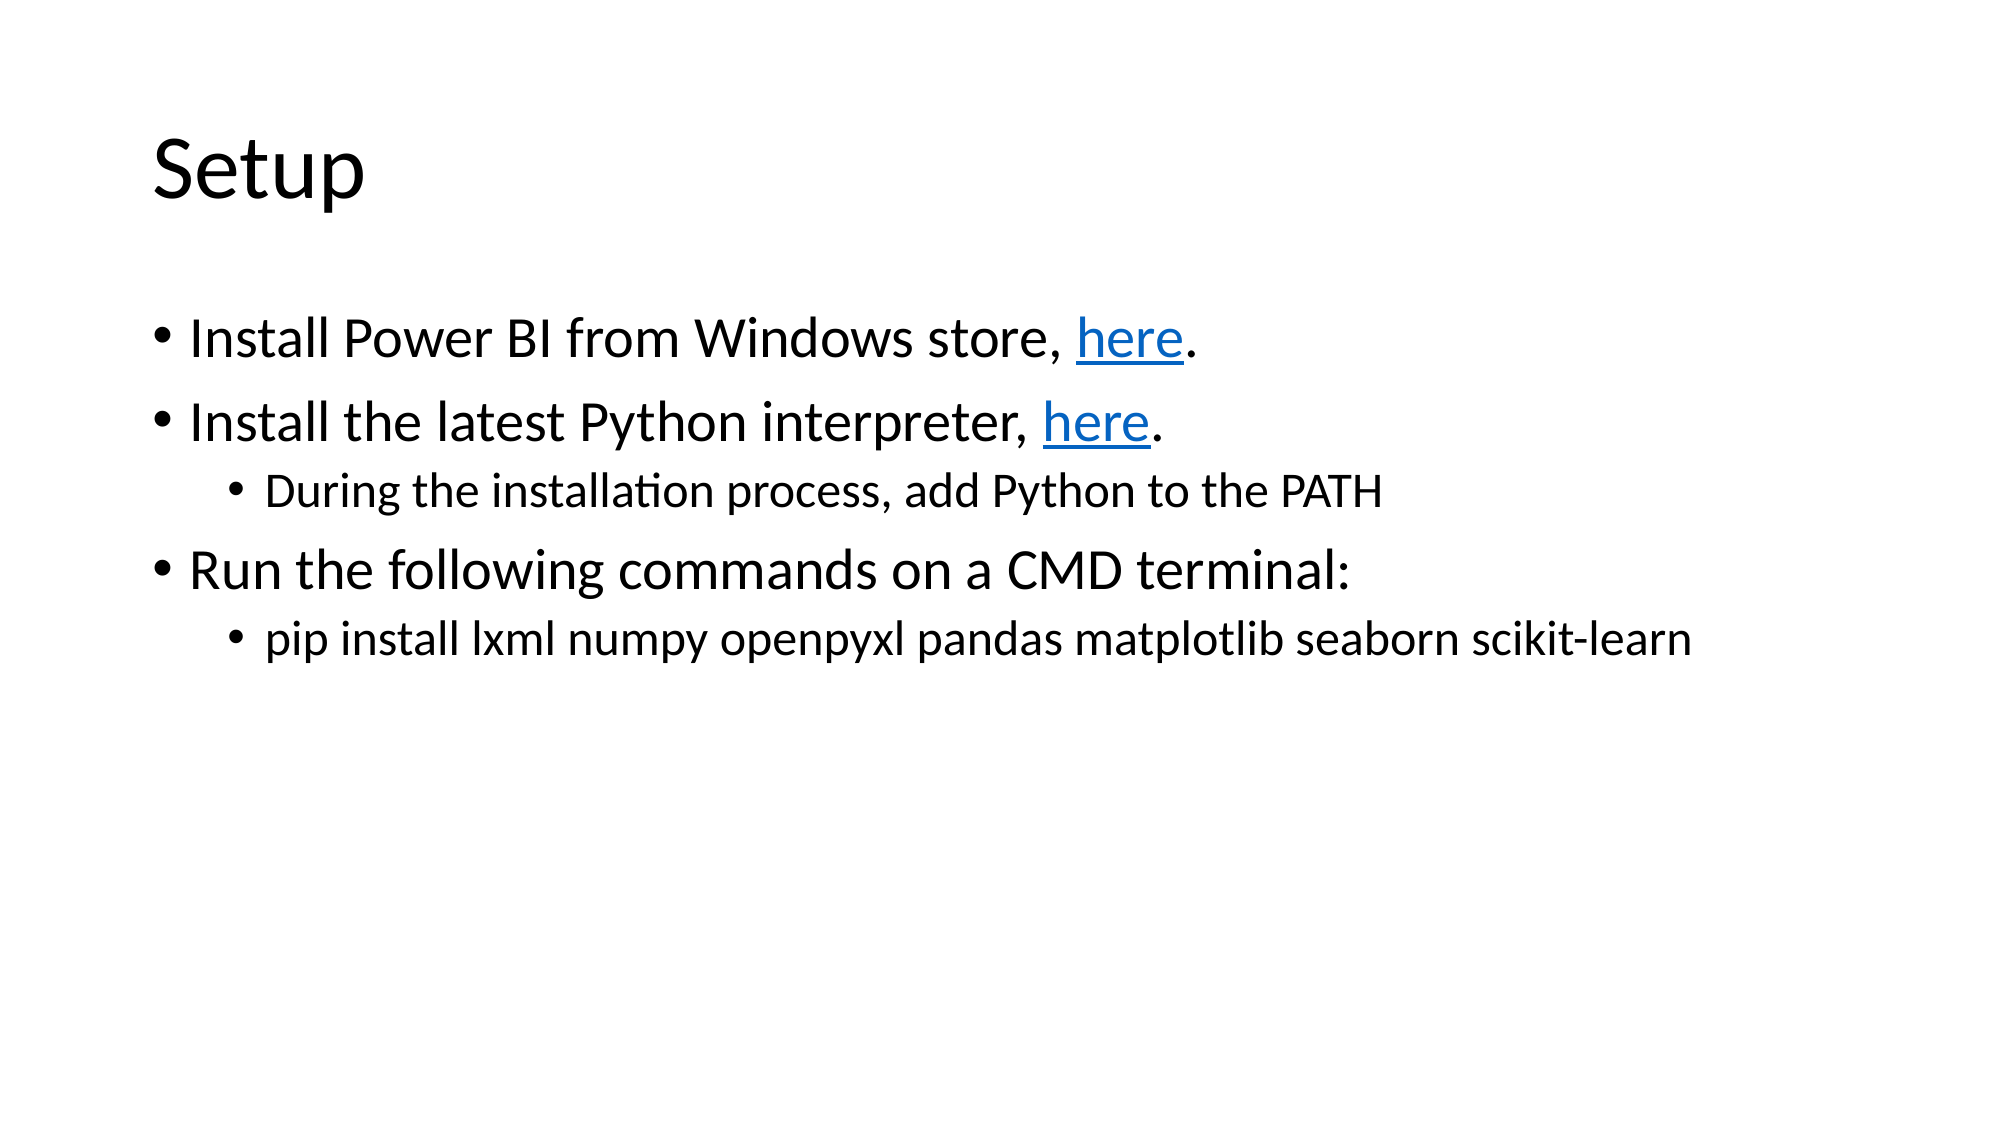

# Setup
Install Power BI from Windows store, here.
Install the latest Python interpreter, here.
During the installation process, add Python to the PATH
Run the following commands on a CMD terminal:
pip install lxml numpy openpyxl pandas matplotlib seaborn scikit-learn